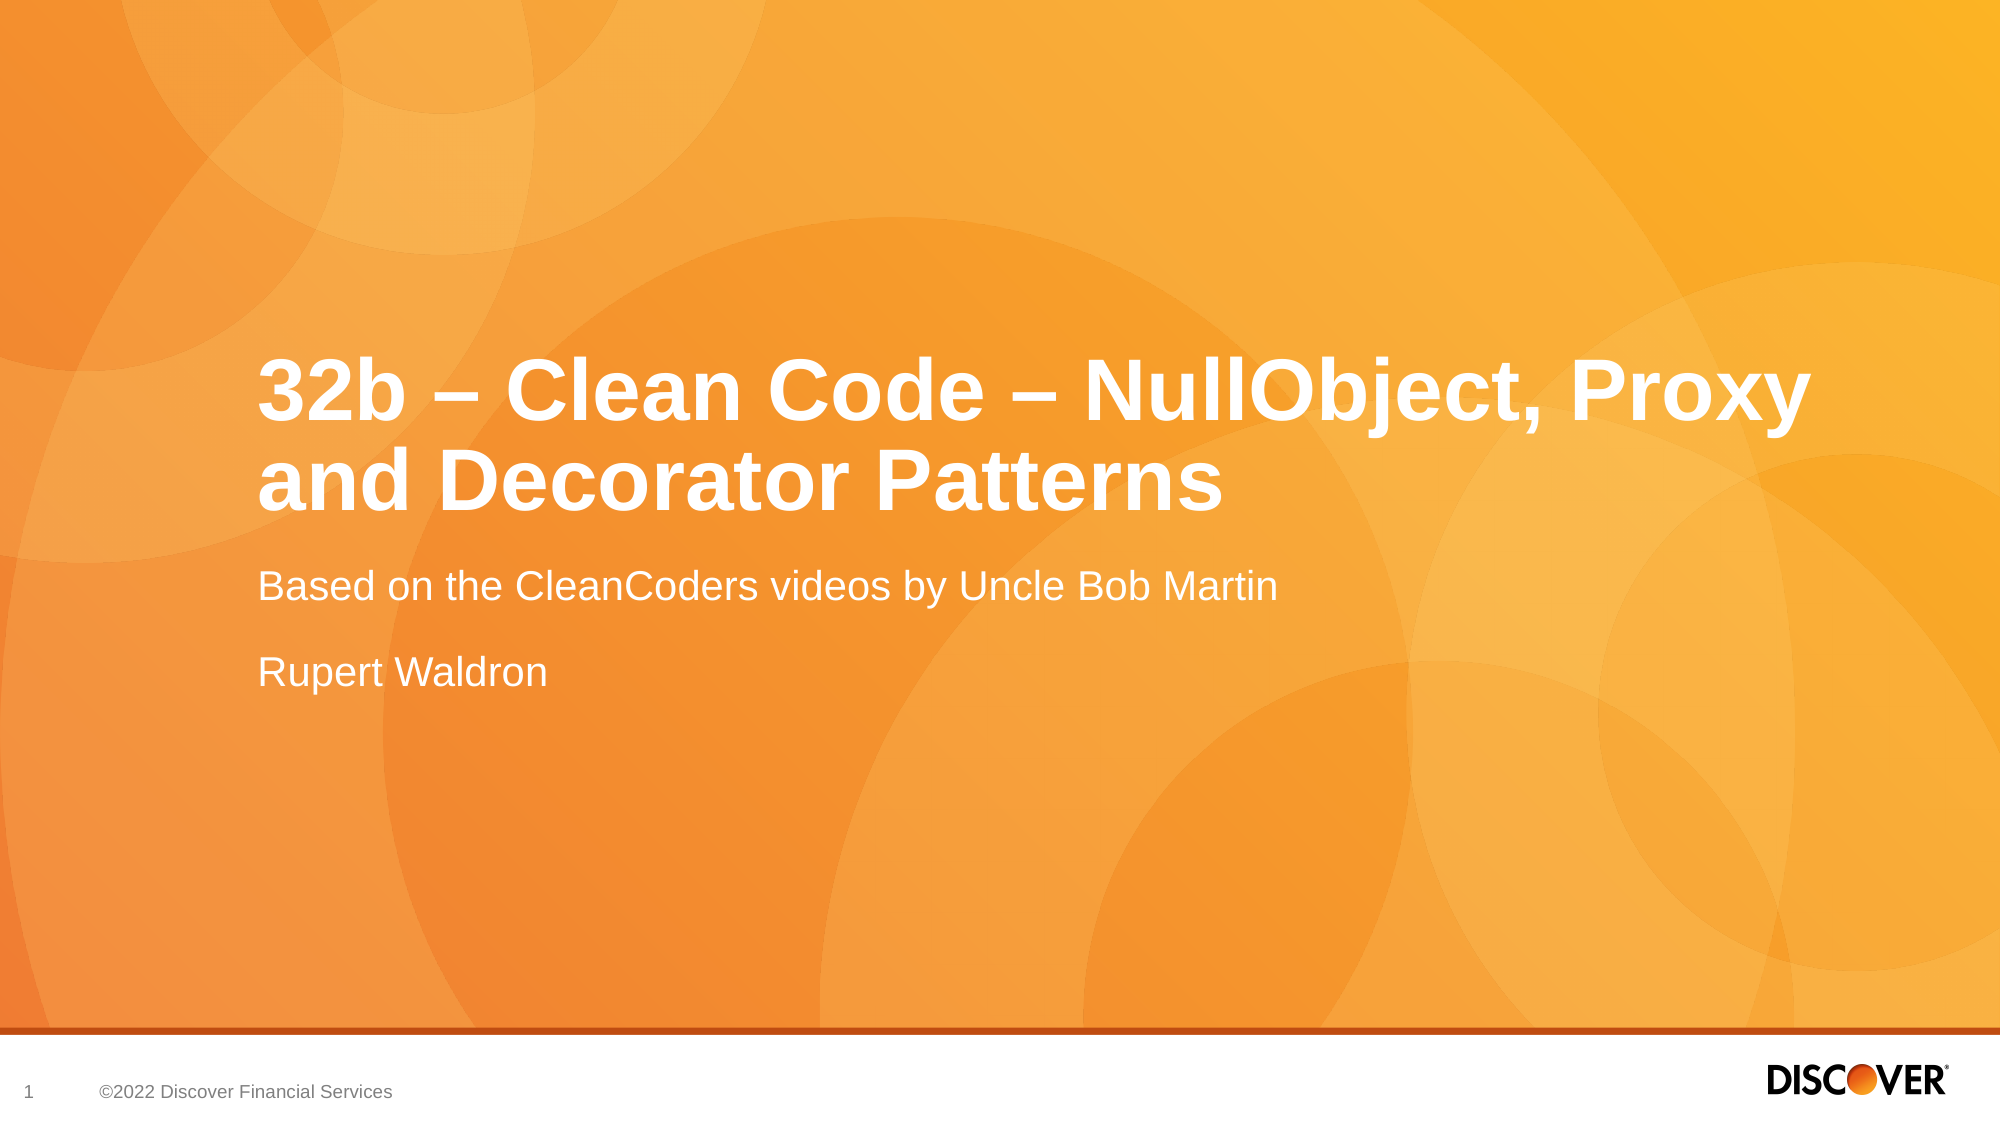

# 32b – Clean Code – NullObject, Proxy and Decorator Patterns
Based on the CleanCoders videos by Uncle Bob Martin
Rupert Waldron